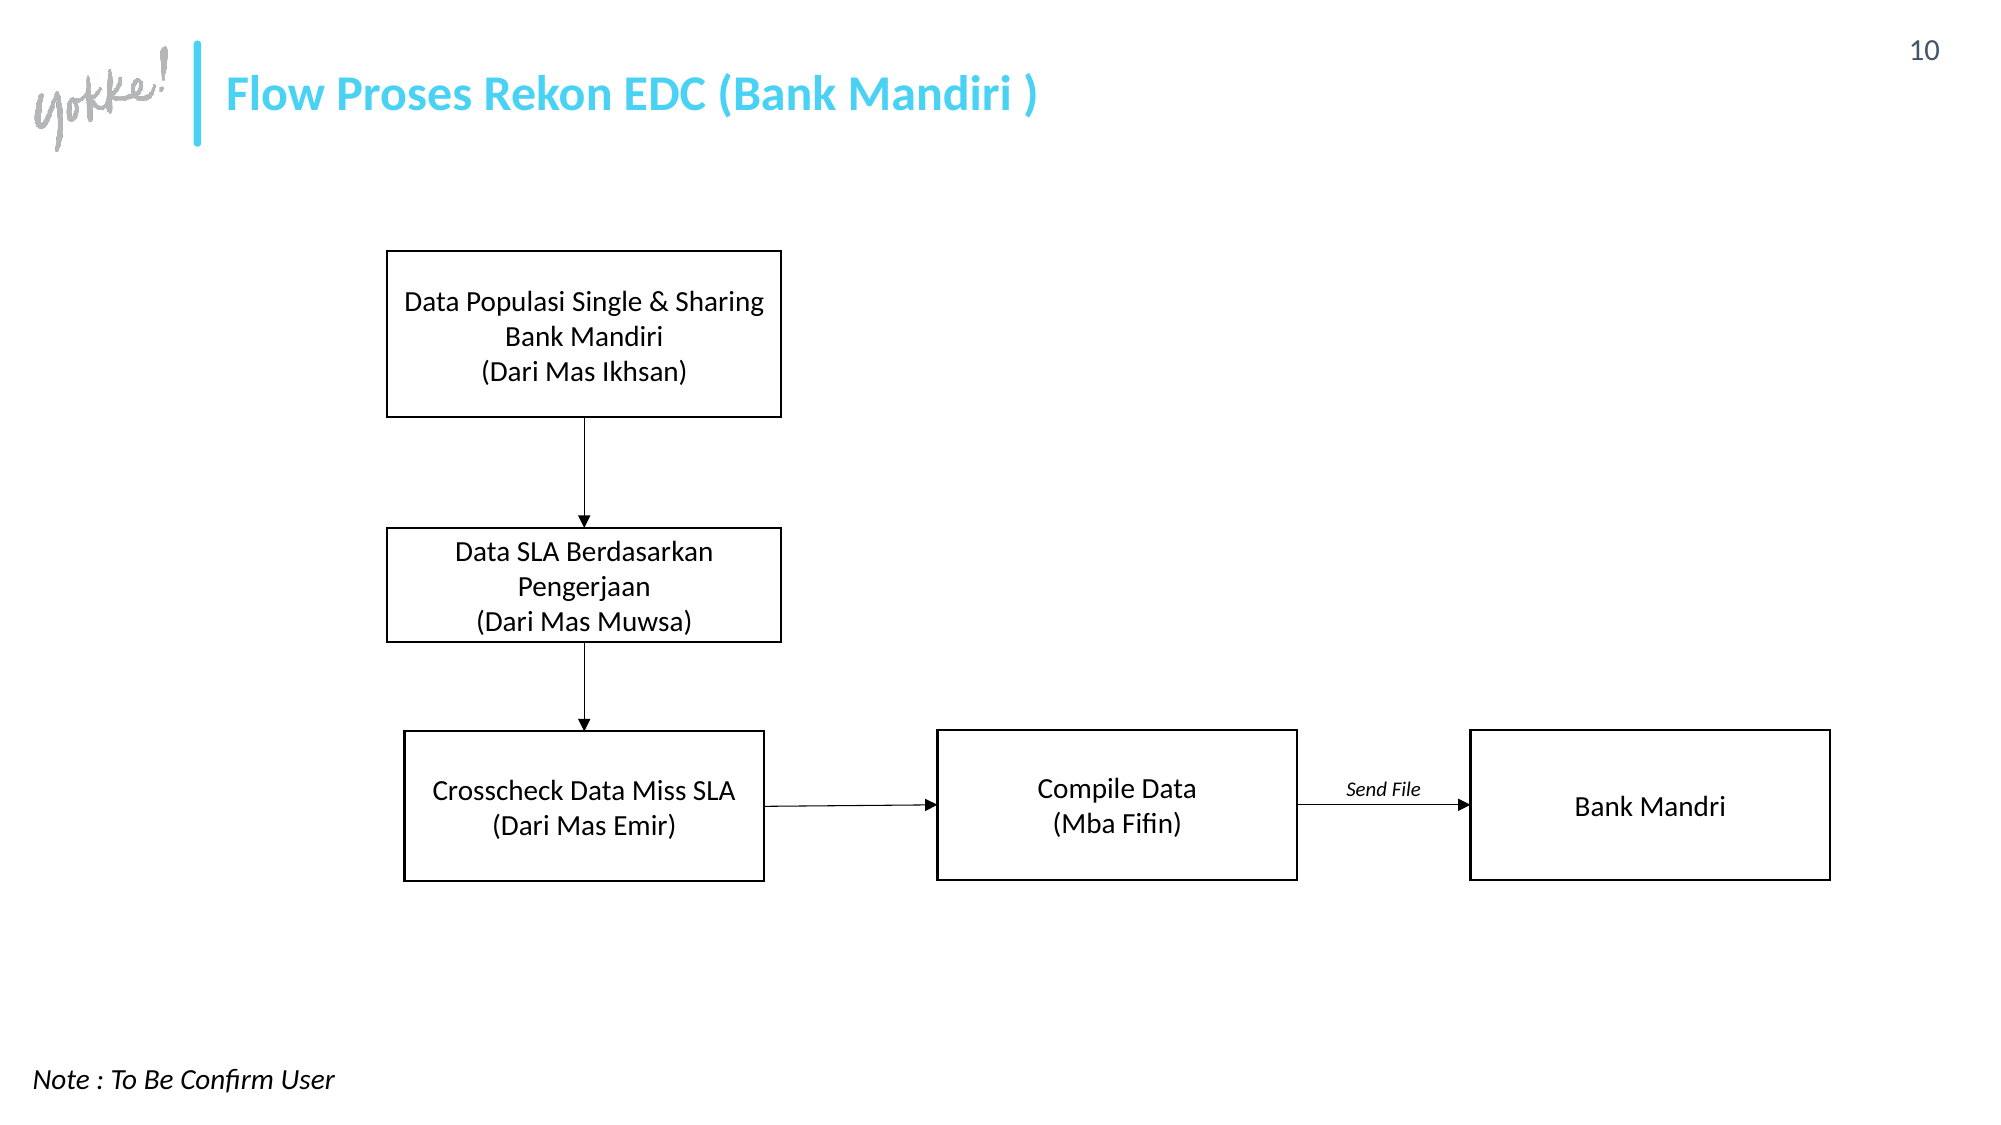

# Flow Proses Rekon EDC (Bank Mandiri )
Data Populasi Single & Sharing Bank Mandiri
(Dari Mas Ikhsan)
Data SLA Berdasarkan Pengerjaan
(Dari Mas Muwsa)
Compile Data
(Mba Fifin)
Bank Mandri
Crosscheck Data Miss SLA
(Dari Mas Emir)
Send File
Note : To Be Confirm User